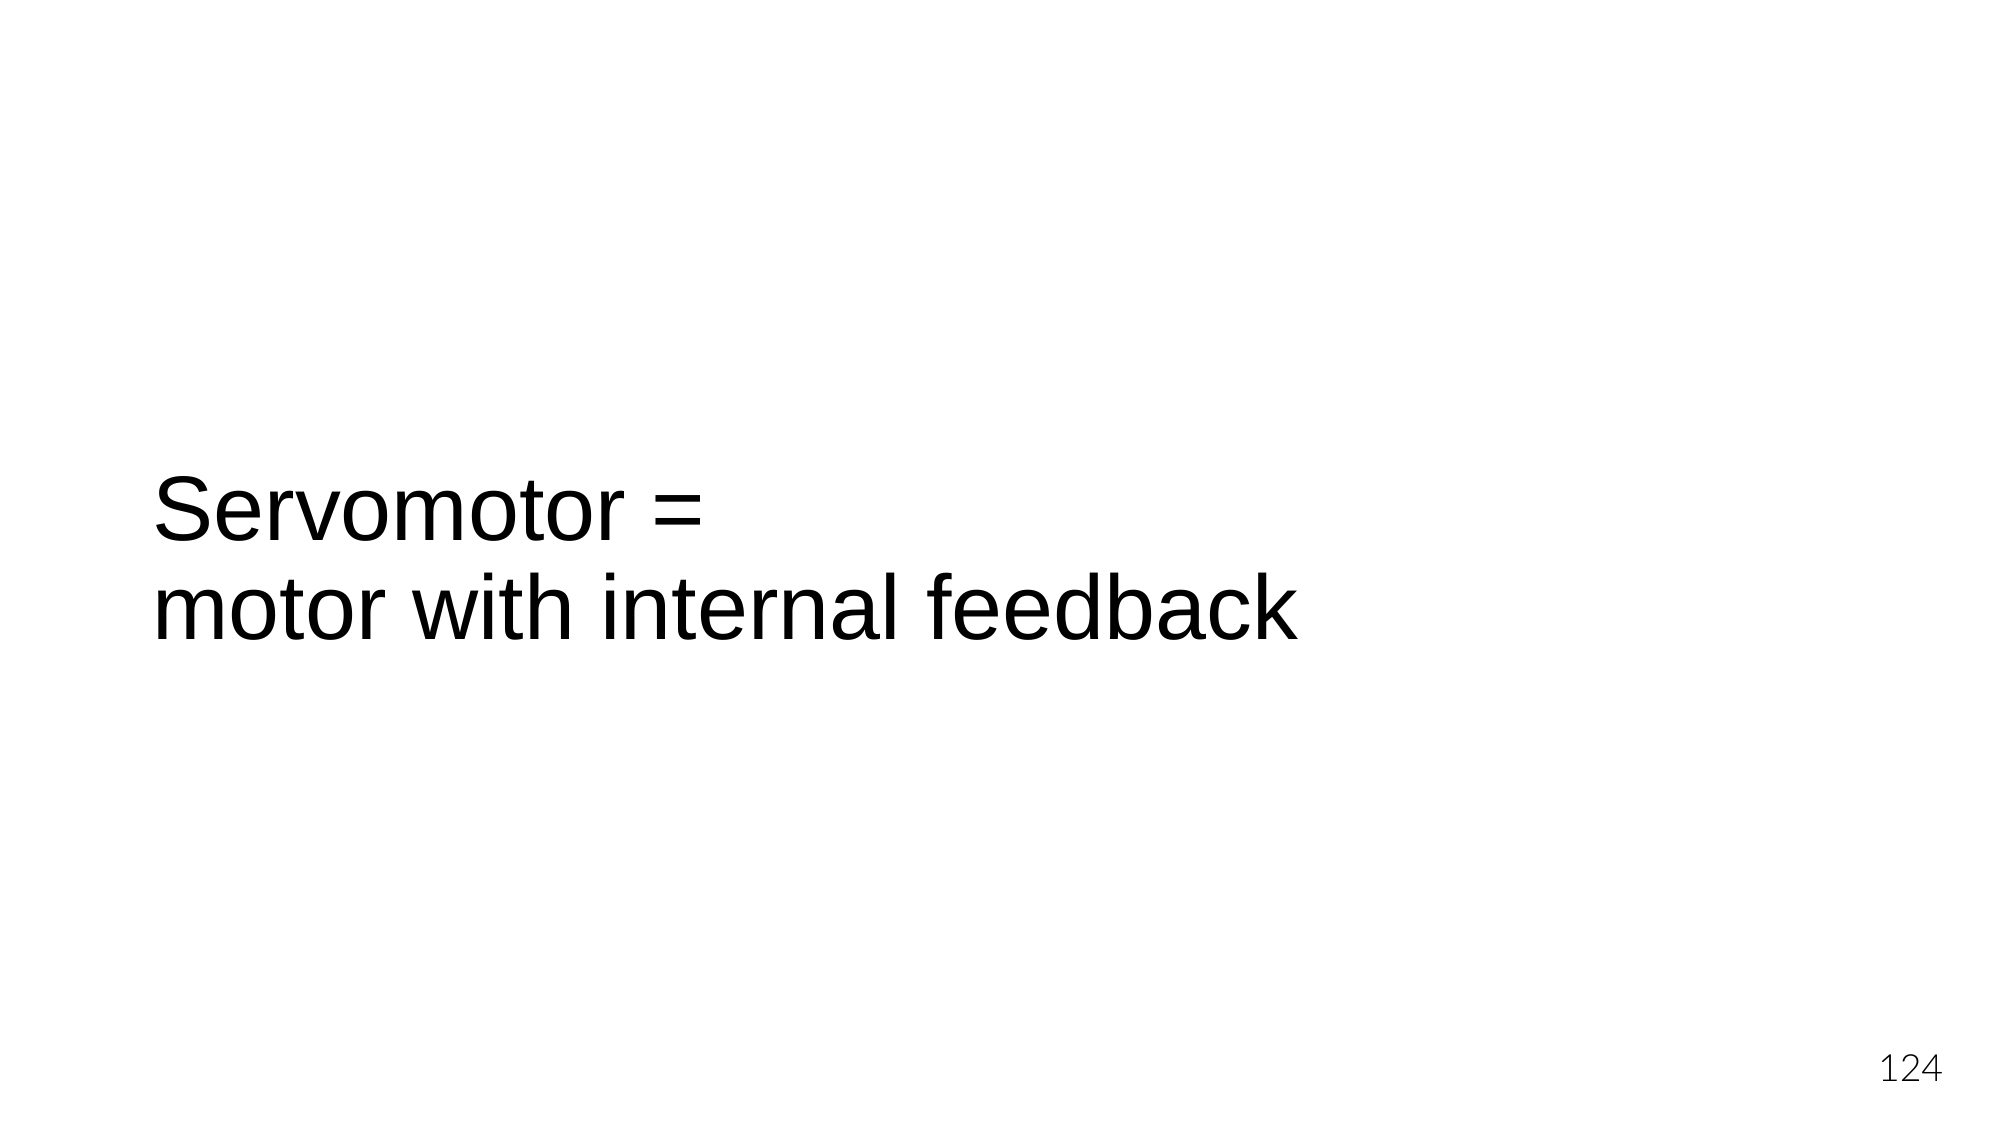

Servomotor =
motor with internal feedback

124